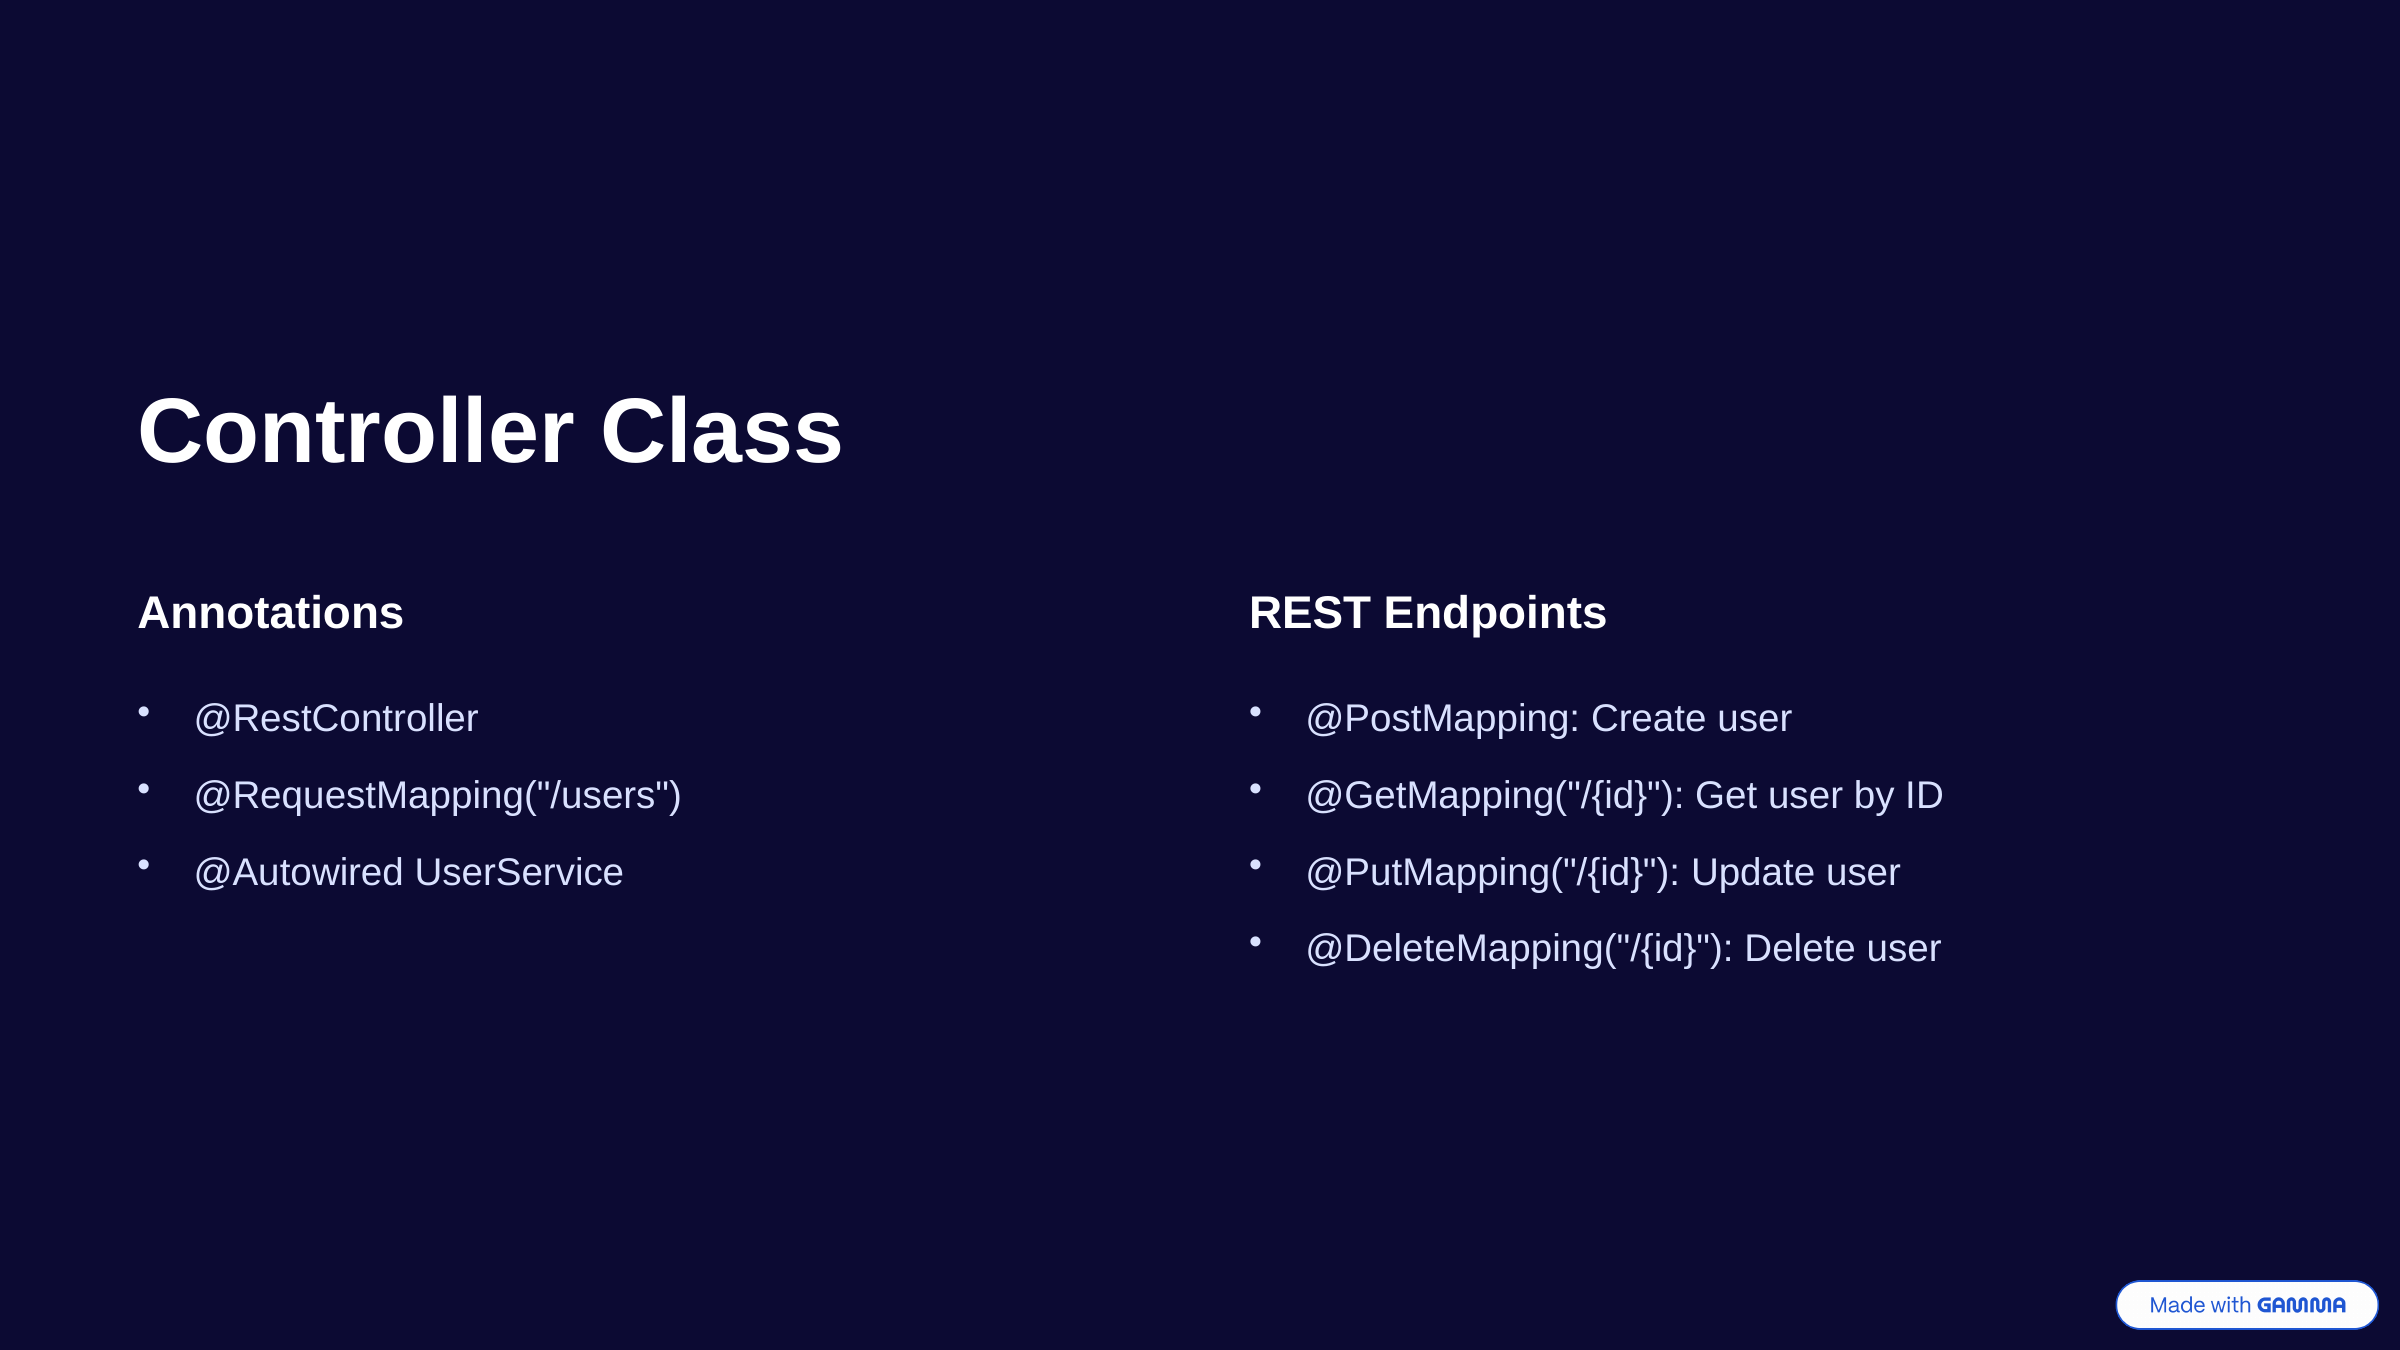

Controller Class
Annotations
REST Endpoints
@RestController
@PostMapping: Create user
@RequestMapping("/users")
@GetMapping("/{id}"): Get user by ID
@Autowired UserService
@PutMapping("/{id}"): Update user
@DeleteMapping("/{id}"): Delete user